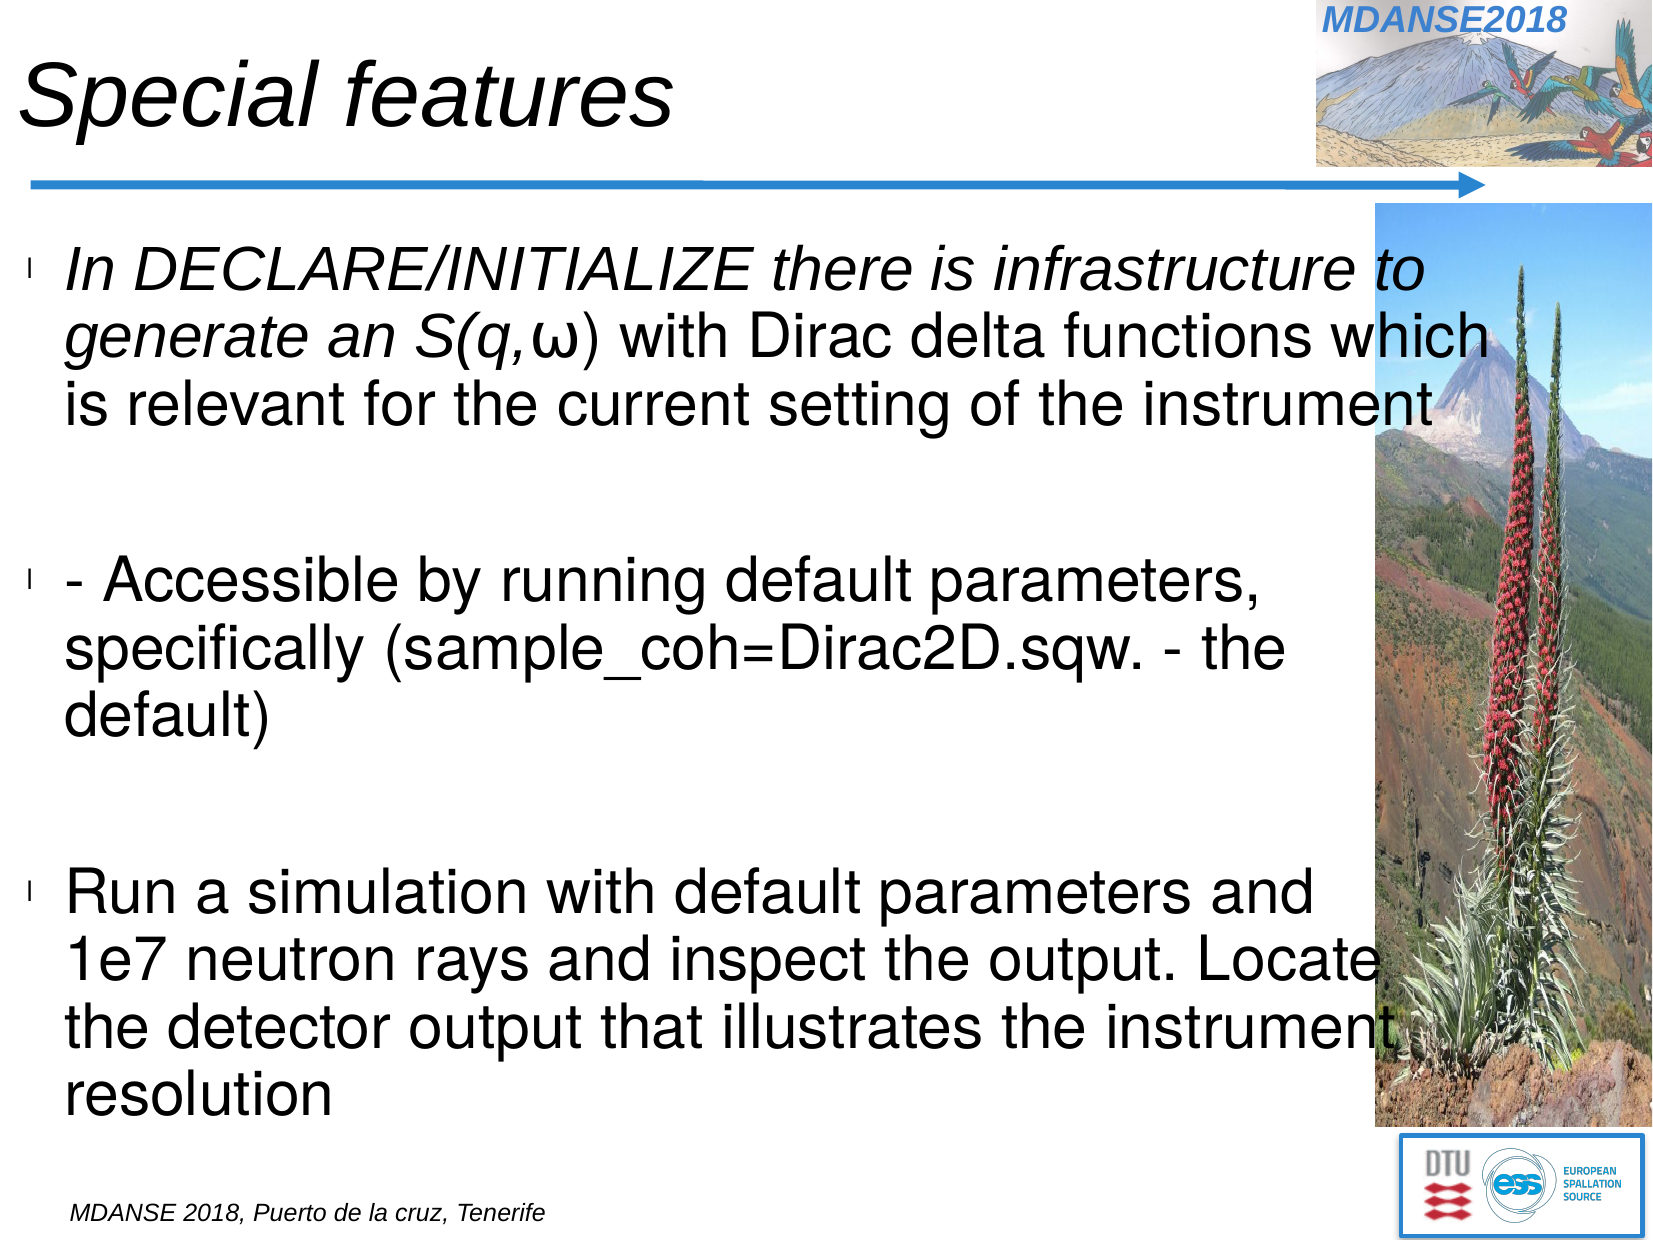

# Special features
In DECLARE/INITIALIZE there is infrastructure to generate an S(q,⍵) with Dirac delta functions which is relevant for the current setting of the instrument

- Accessible by running default parameters, specifically (sample_coh=Dirac2D.sqw. - the default)

Run a simulation with default parameters and
1e7 neutron rays and inspect the output. Locate
the detector output that illustrates the instrument resolution
12